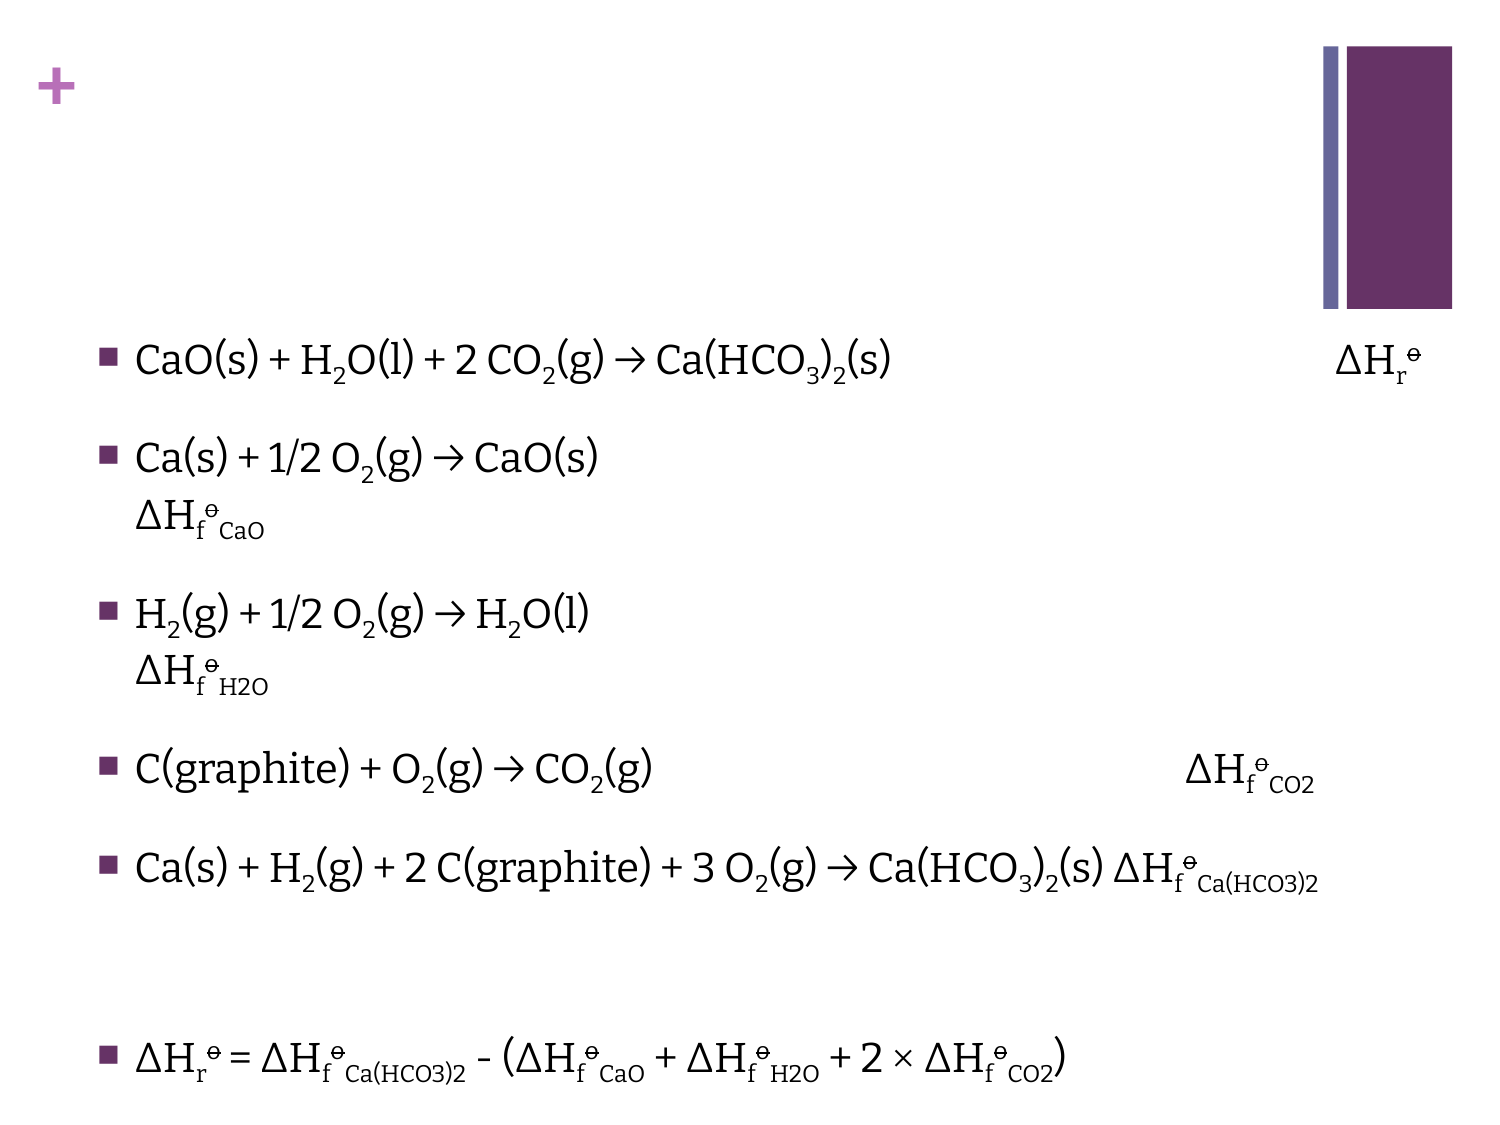

CaO(s) + H2O(l) + 2 CO2(g) → Ca(HCO3)2(s)			ΔHro
Ca(s) + 1/2 O2(g) → CaO(s)					ΔHfoCaO
H2(g) + 1/2 O2(g) → H2O(l)					ΔHfoH2O
C(graphite) + O2(g) → CO2(g)				ΔHfoCO2
Ca(s) + H2(g) + 2 C(graphite) + 3 O2(g) → Ca(HCO3)2(s) ΔHfoCa(HCO3)2

ΔHro = ΔHfoCa(HCO3)2 - (ΔHfoCaO + ΔHfoH2O + 2 × ΔHfoCO2)